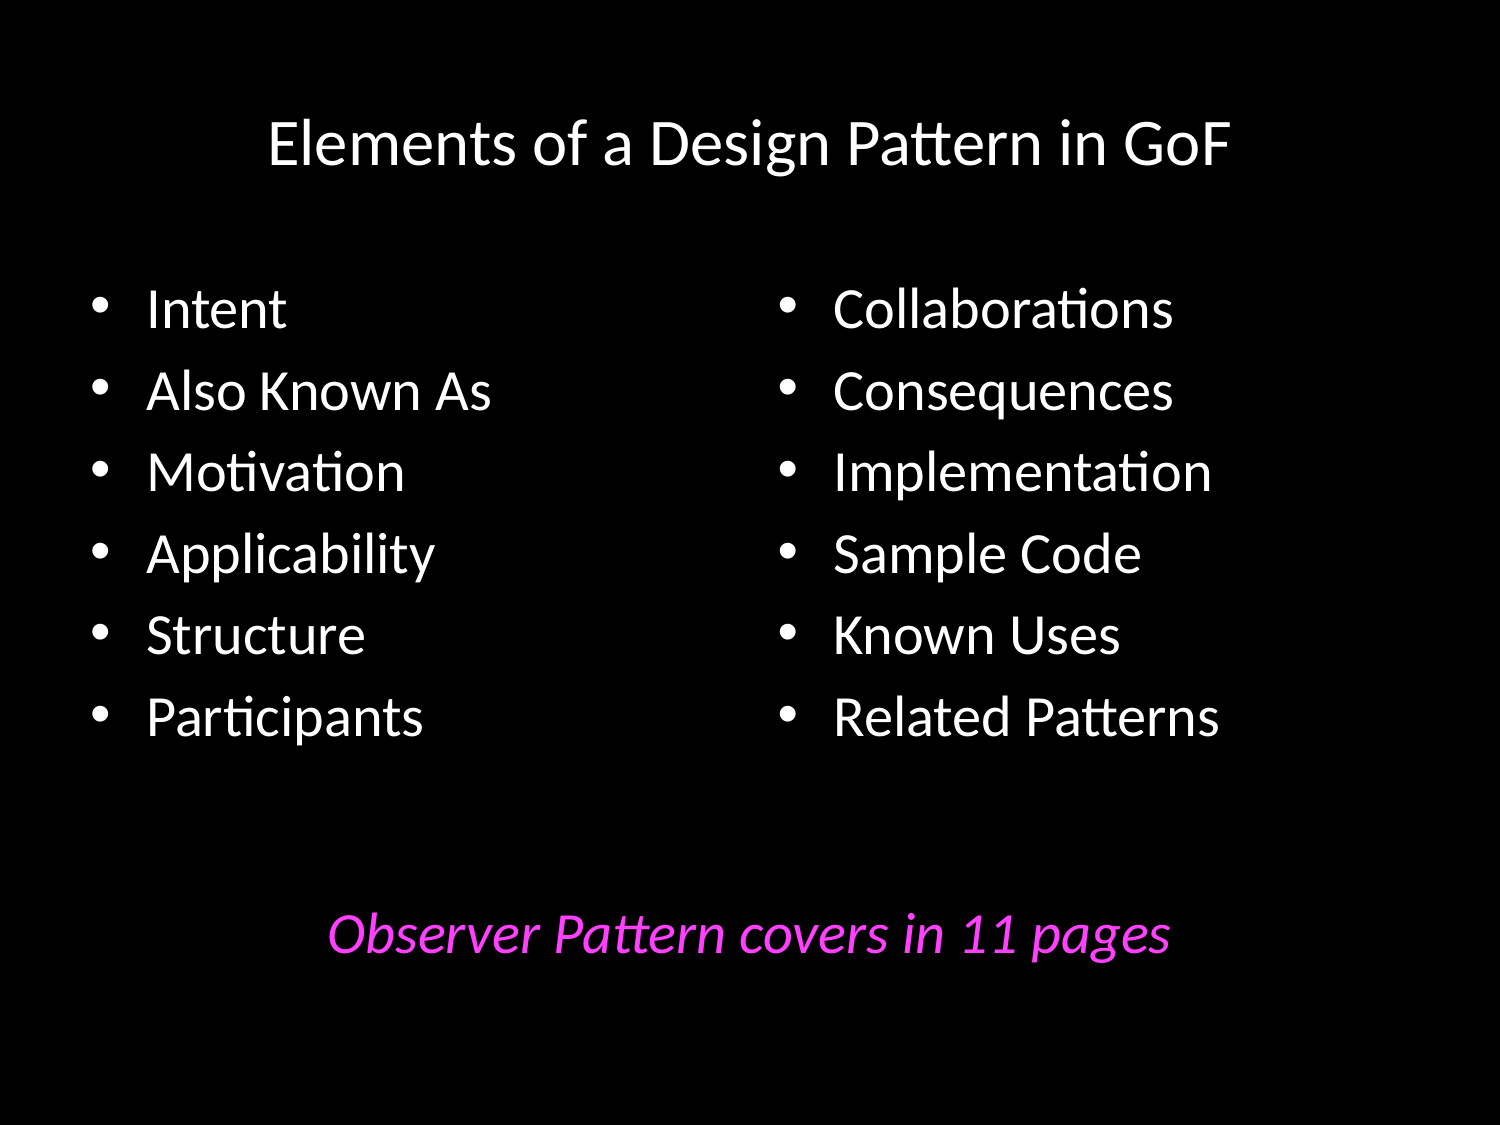

# Elements of a Design Pattern in GoF
Intent
Also Known As
Motivation
Applicability
Structure
Participants
Collaborations
Consequences
Implementation
Sample Code
Known Uses
Related Patterns

Observer Pattern covers in 11 pages